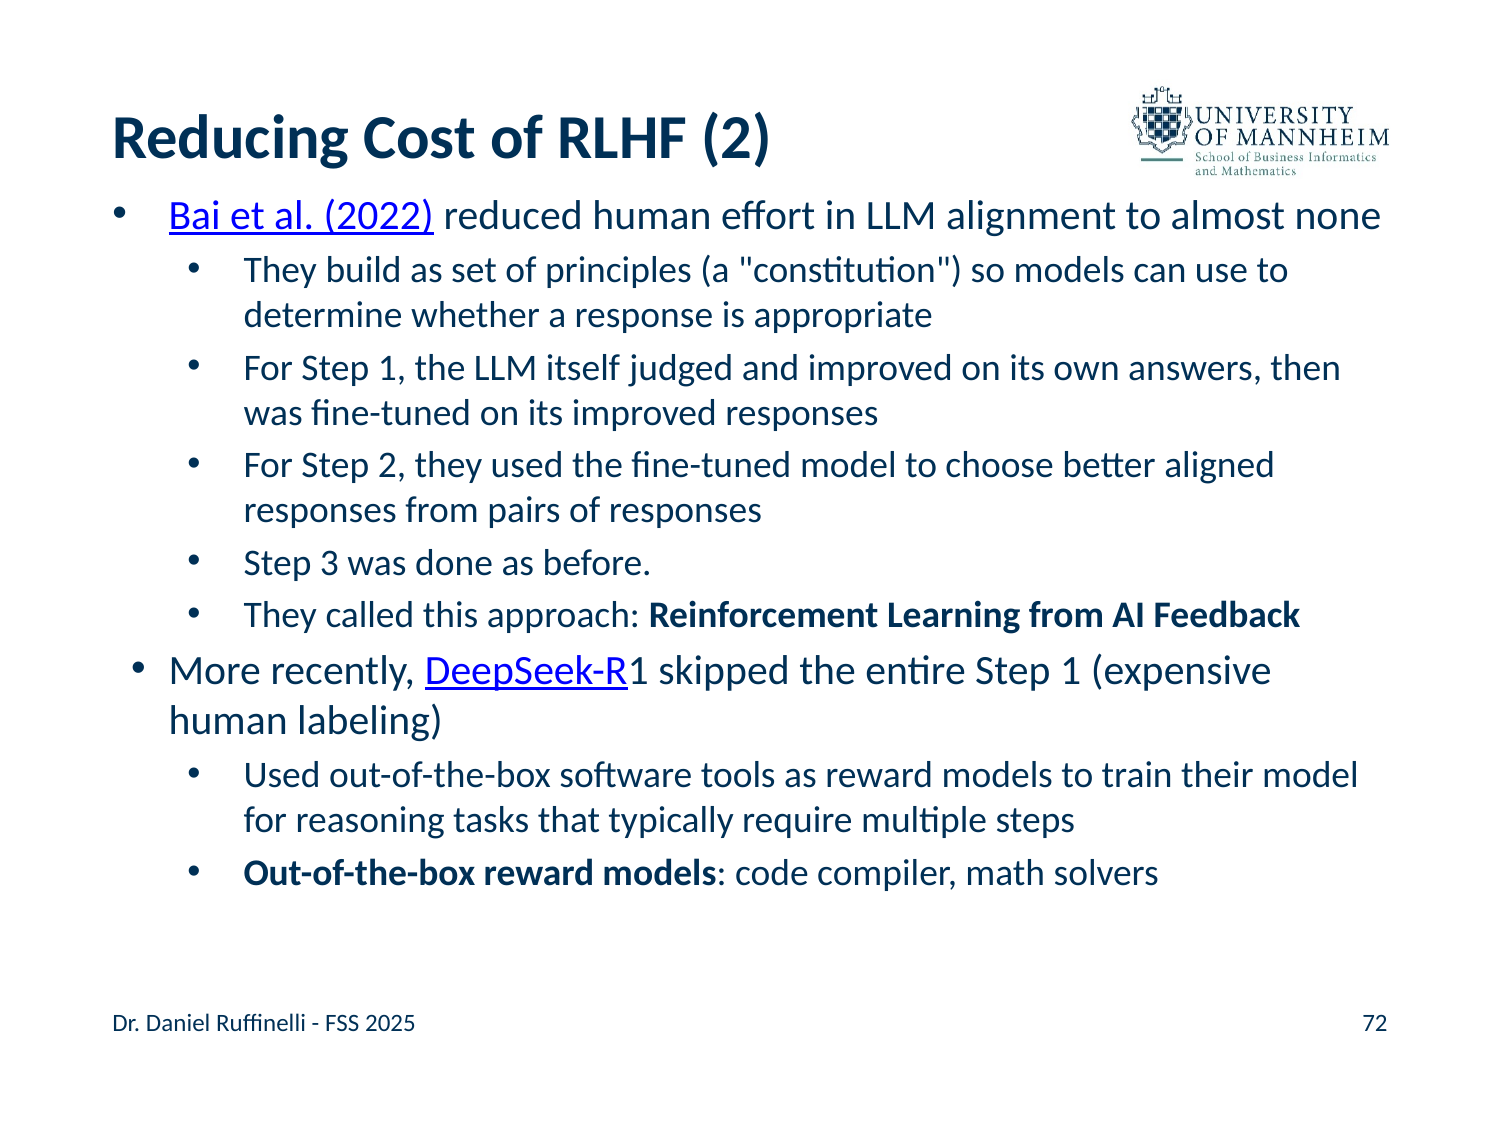

# Reducing Cost of RLHF (2)
Bai et al. (2022) reduced human effort in LLM alignment to almost none
They build as set of principles (a "constitution") so models can use to determine whether a response is appropriate
For Step 1, the LLM itself judged and improved on its own answers, then was fine-tuned on its improved responses
For Step 2, they used the fine-tuned model to choose better aligned responses from pairs of responses
Step 3 was done as before.
They called this approach: Reinforcement Learning from AI Feedback
More recently, DeepSeek-R1 skipped the entire Step 1 (expensive human labeling)
Used out-of-the-box software tools as reward models to train their model for reasoning tasks that typically require multiple steps
Out-of-the-box reward models: code compiler, math solvers
Dr. Daniel Ruffinelli - FSS 2025
72